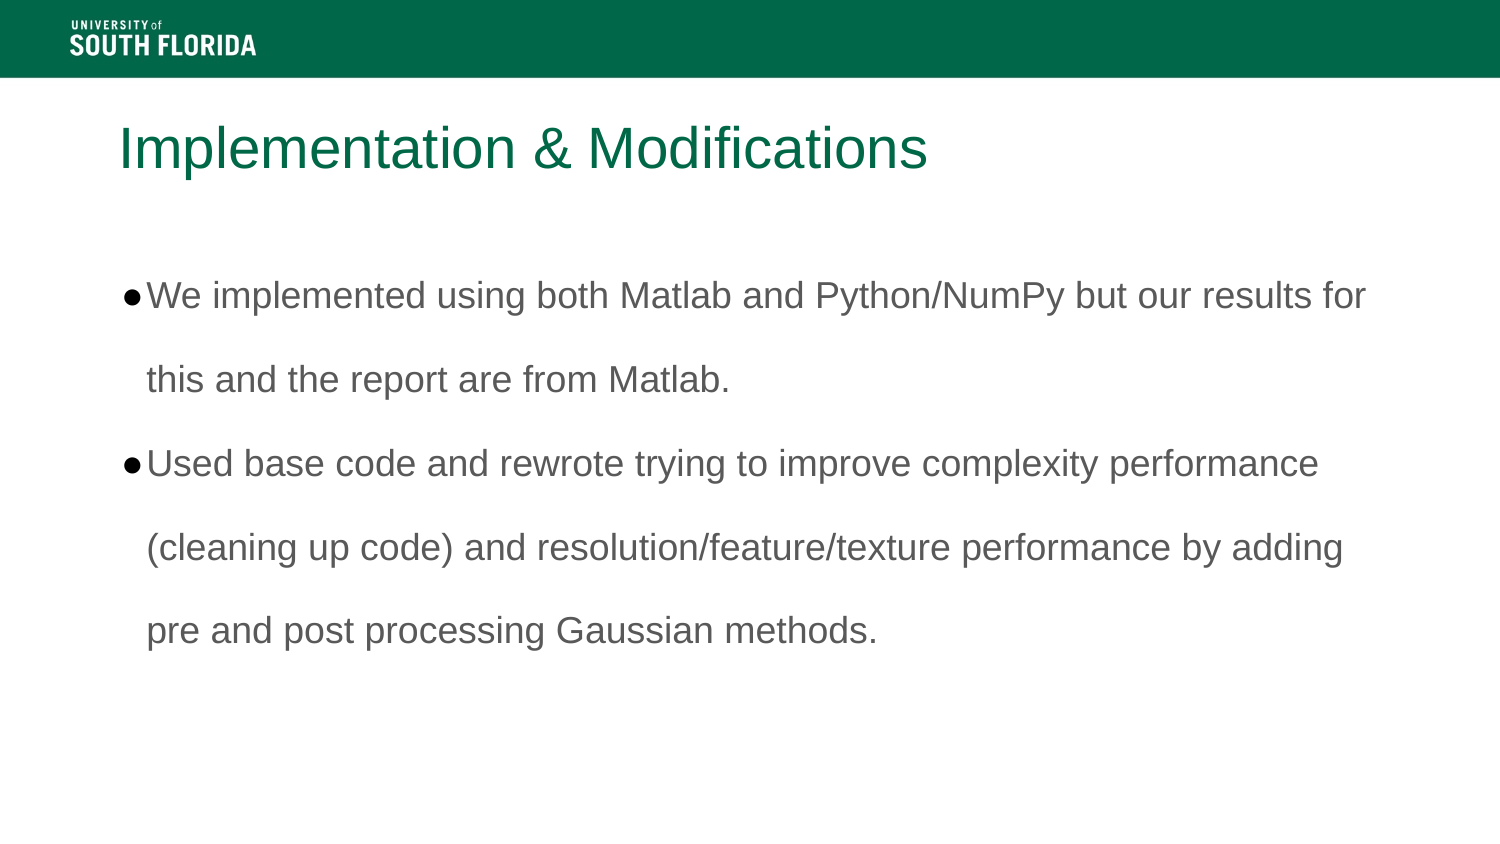

# Implementation & Modifications
We implemented using both Matlab and Python/NumPy but our results for this and the report are from Matlab.
Used base code and rewrote trying to improve complexity performance (cleaning up code) and resolution/feature/texture performance by adding pre and post processing Gaussian methods.